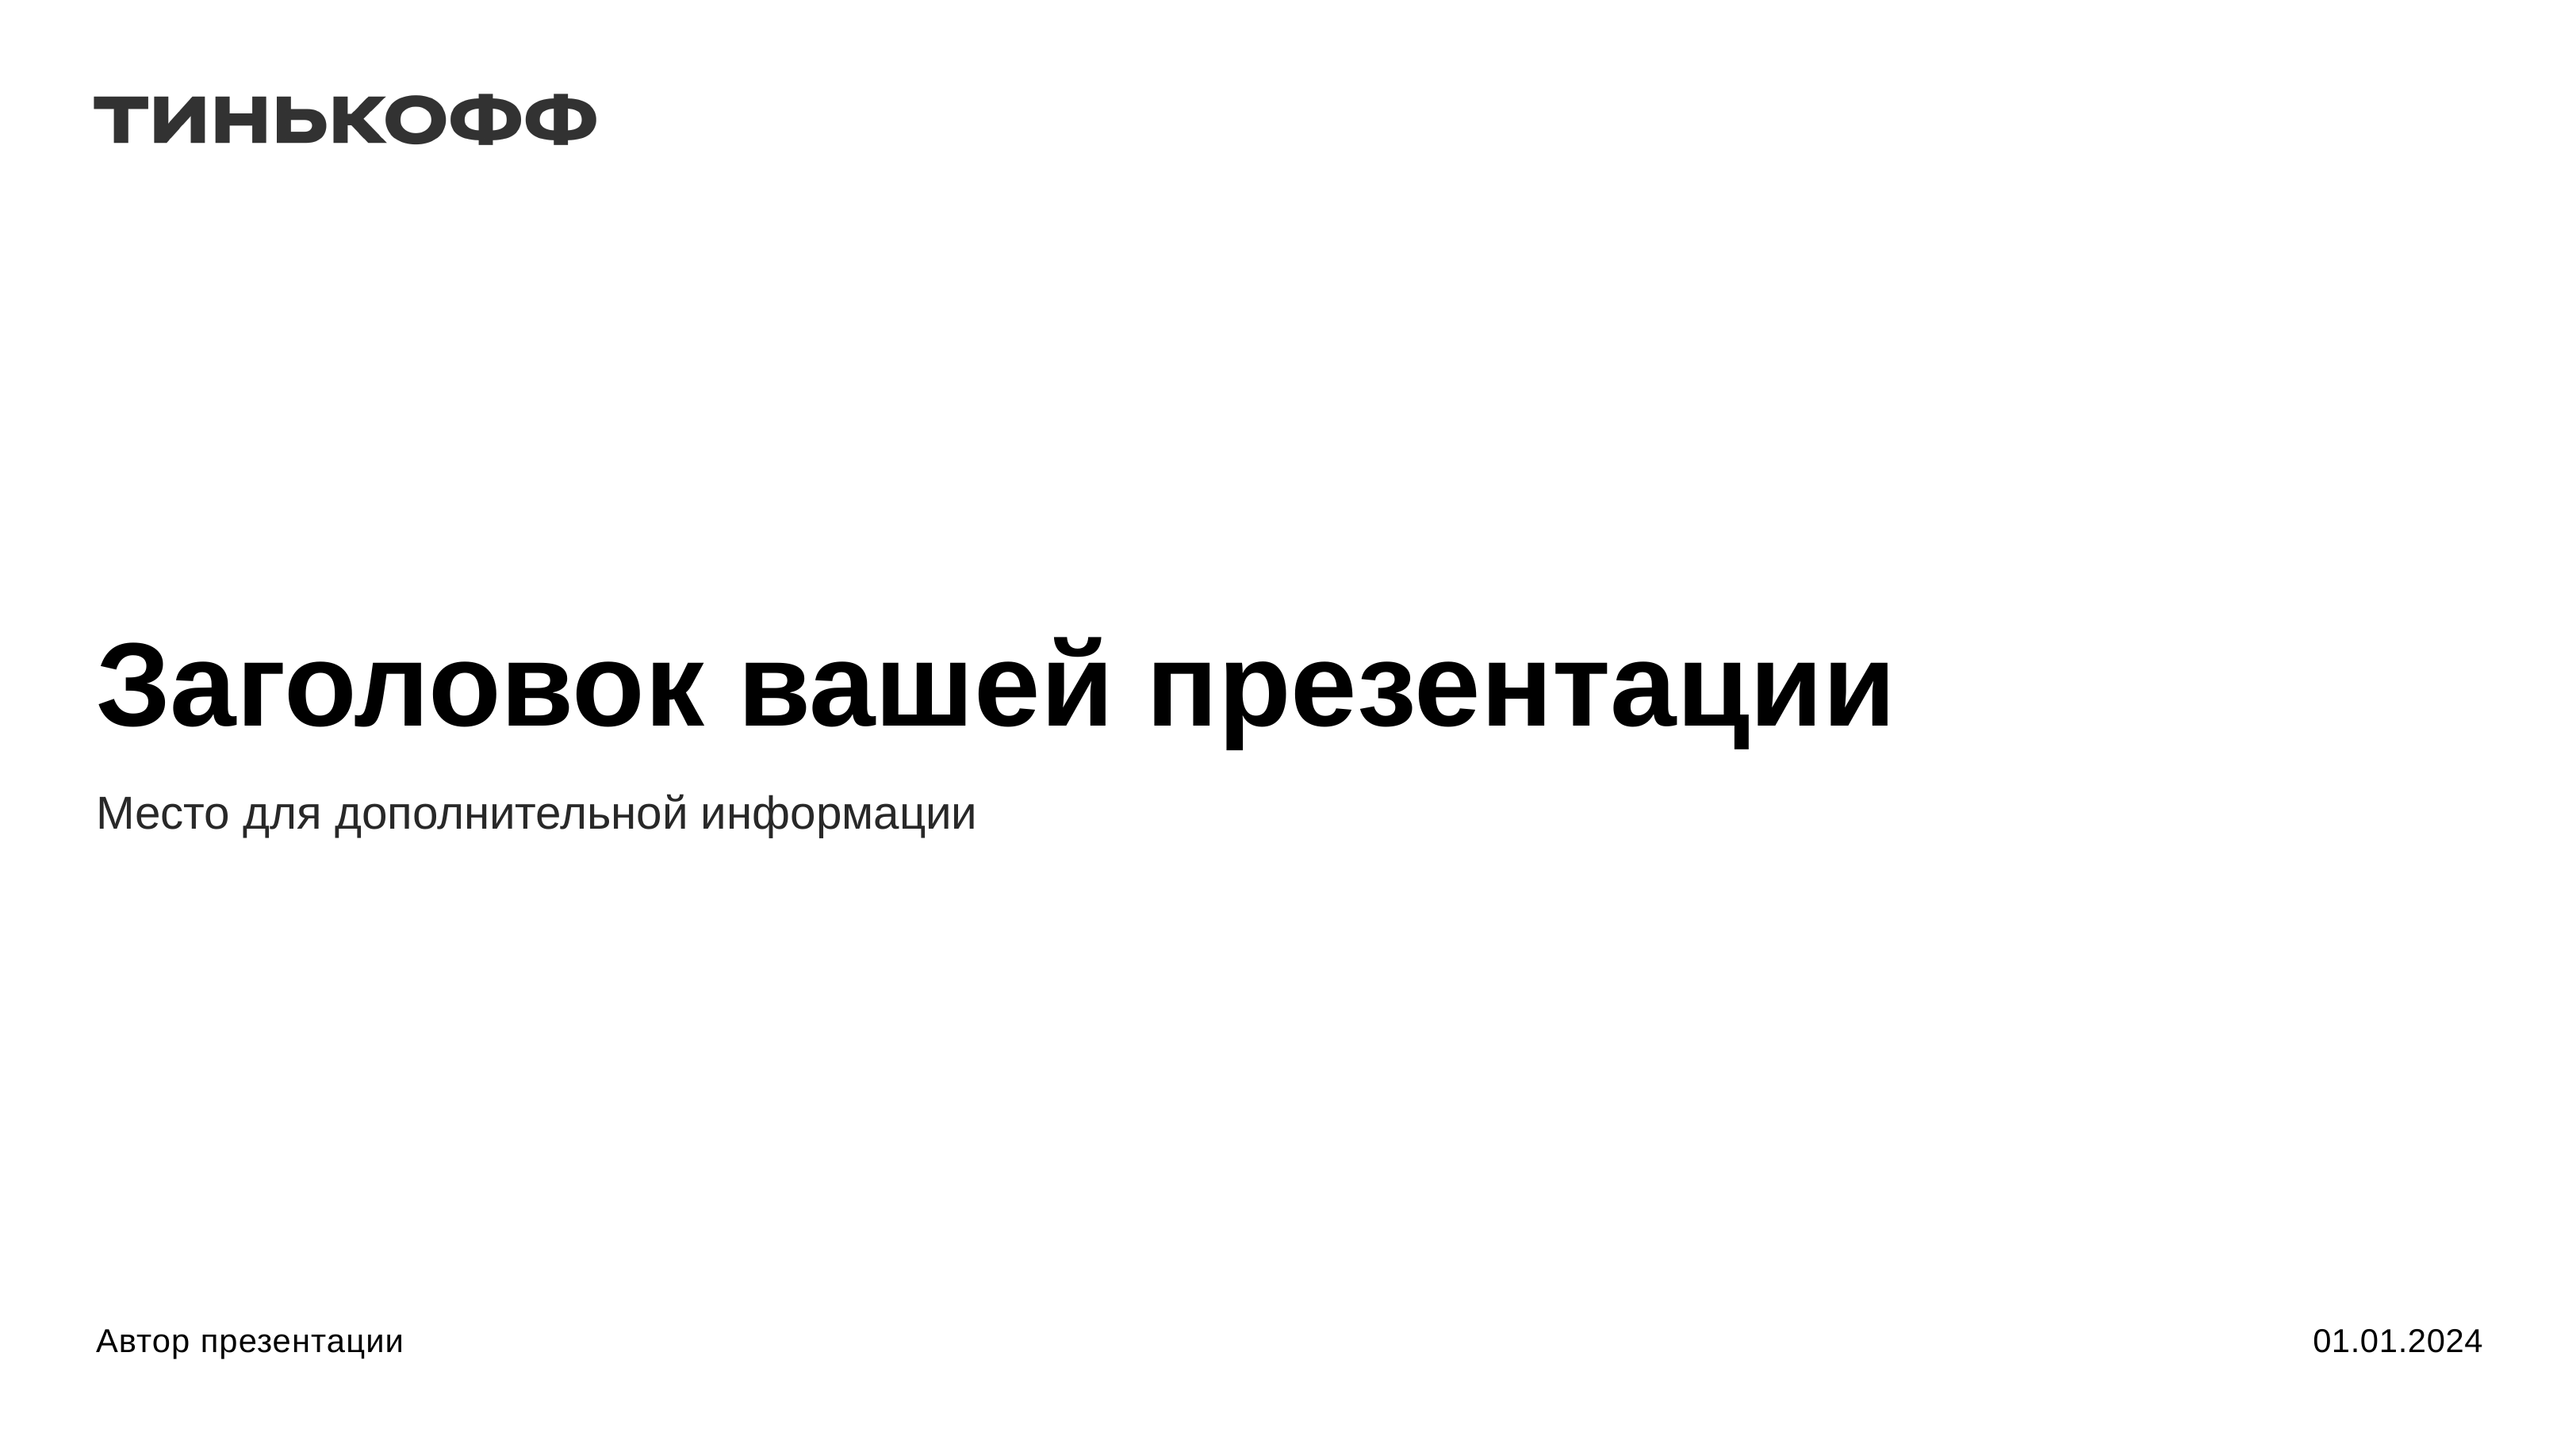

Заголовок вашей презентации
Место для дополнительной информации
Автор презентации
01.01.2024